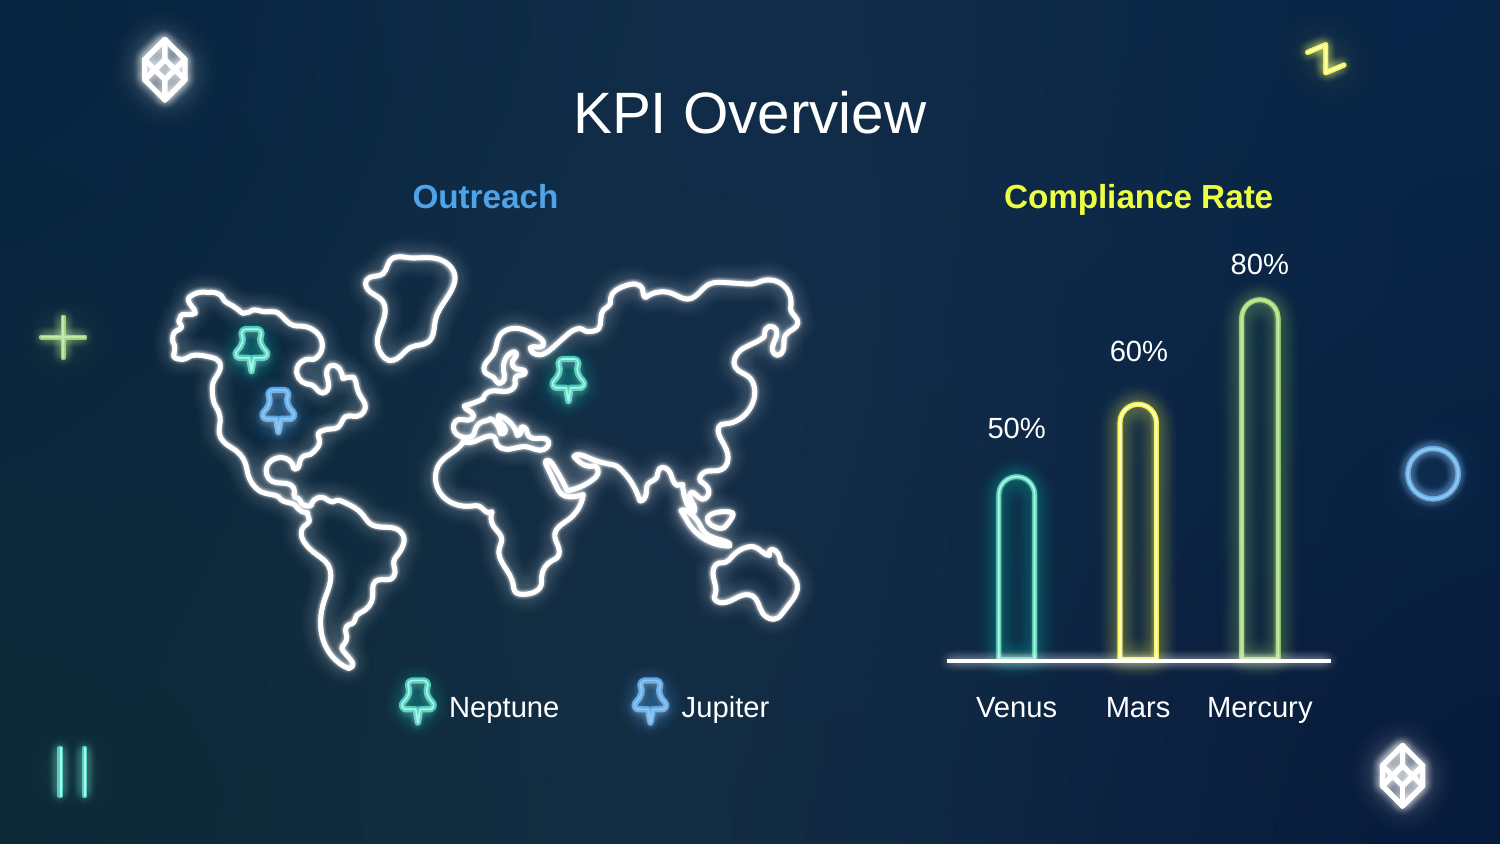

# KPI Overview
Outreach
Compliance Rate
80%

60%

50%

Neptune
Jupiter
Venus
Mars
Mercury